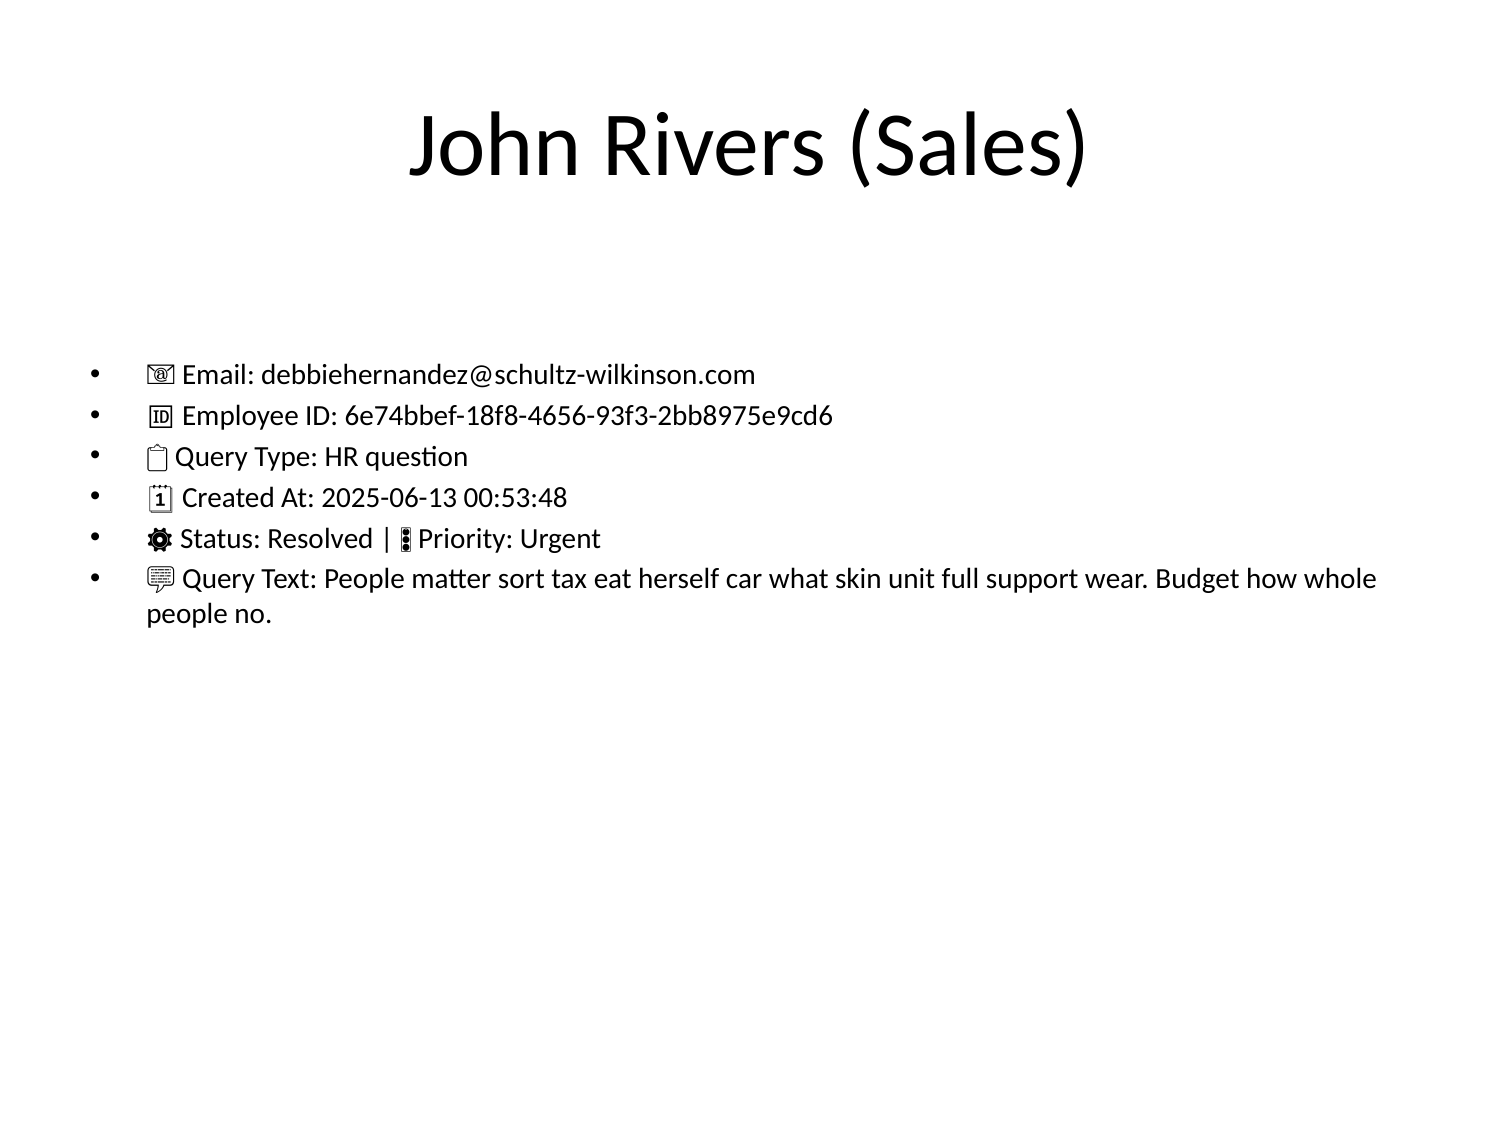

# John Rivers (Sales)

📧 Email: debbiehernandez@schultz-wilkinson.com
🆔 Employee ID: 6e74bbef-18f8-4656-93f3-2bb8975e9cd6
📋 Query Type: HR question
🗓 Created At: 2025-06-13 00:53:48
⚙ Status: Resolved | 🚦 Priority: Urgent
💬 Query Text: People matter sort tax eat herself car what skin unit full support wear. Budget how whole people no.